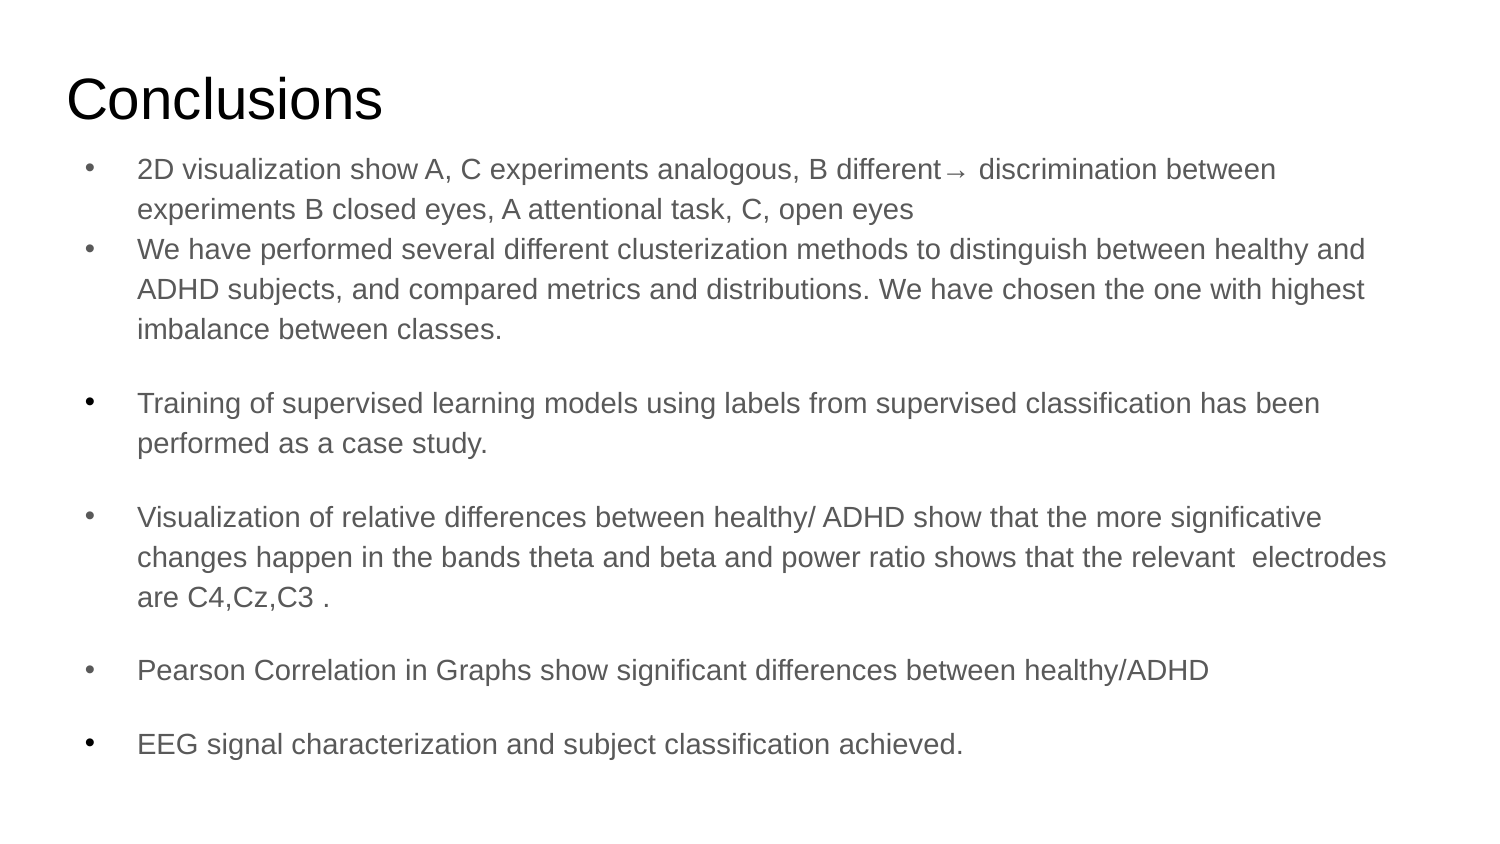

# Conclusions

2D visualization show A, C experiments analogous, B different→ discrimination between experiments B closed eyes, A attentional task, C, open eyes
We have performed several different clusterization methods to distinguish between healthy and ADHD subjects, and compared metrics and distributions. We have chosen the one with highest imbalance between classes.
Training of supervised learning models using labels from supervised classification has been performed as a case study.
Visualization of relative differences between healthy/ ADHD show that the more significative changes happen in the bands theta and beta and power ratio shows that the relevant  electrodes are C4,Cz,C3 .
Pearson Correlation in Graphs show significant differences between healthy/ADHD
EEG signal characterization and subject classification achieved.